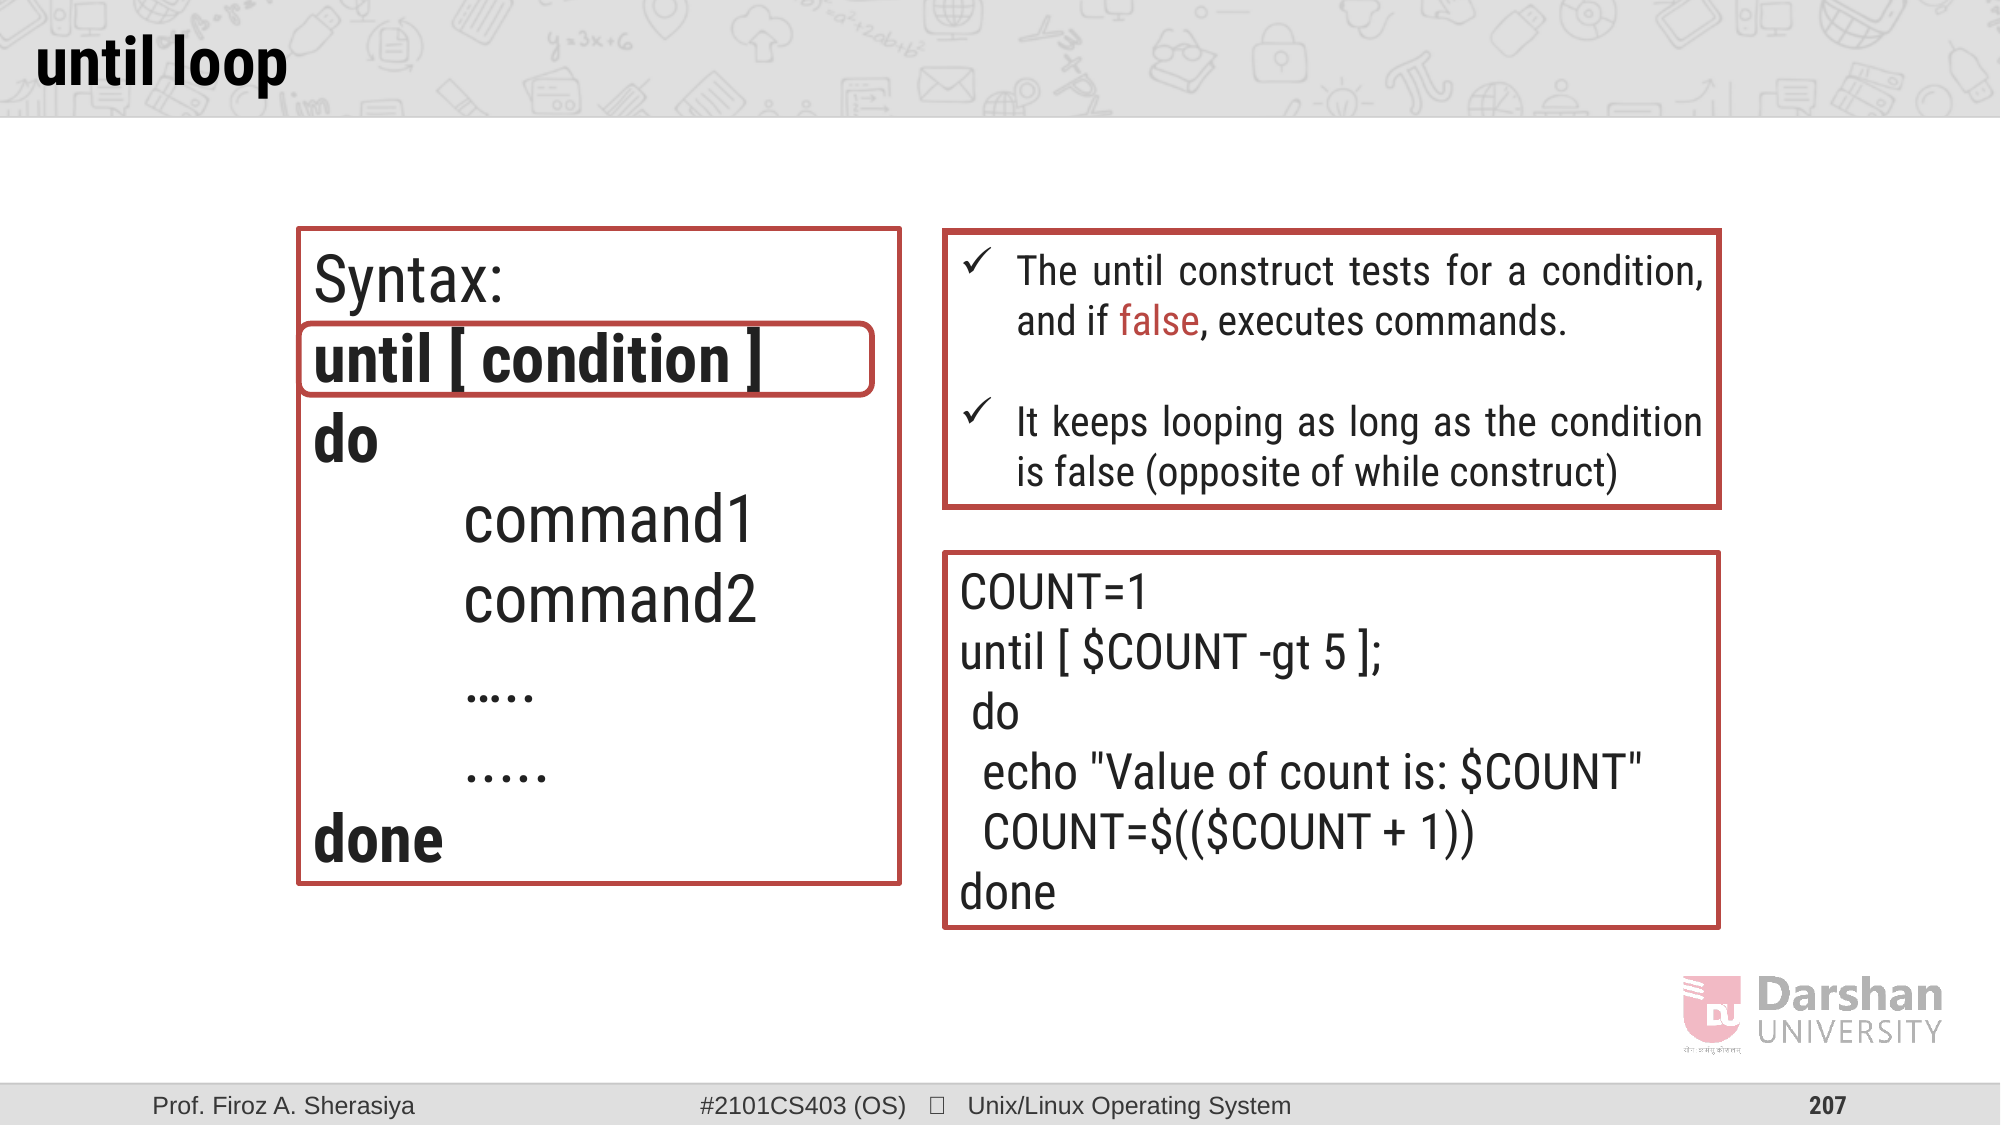

# until loop

Syntax:
until [ condition ]
do
	command1
	command2
	…..
	.....
done
The until construct tests for a condition, and if false, executes commands.

It keeps looping as long as the condition is false (opposite of while construct)

COUNT=1
until [ $COUNT -gt 5 ];
 do
  echo "Value of count is: $COUNT"
  COUNT=$(($COUNT + 1))
done